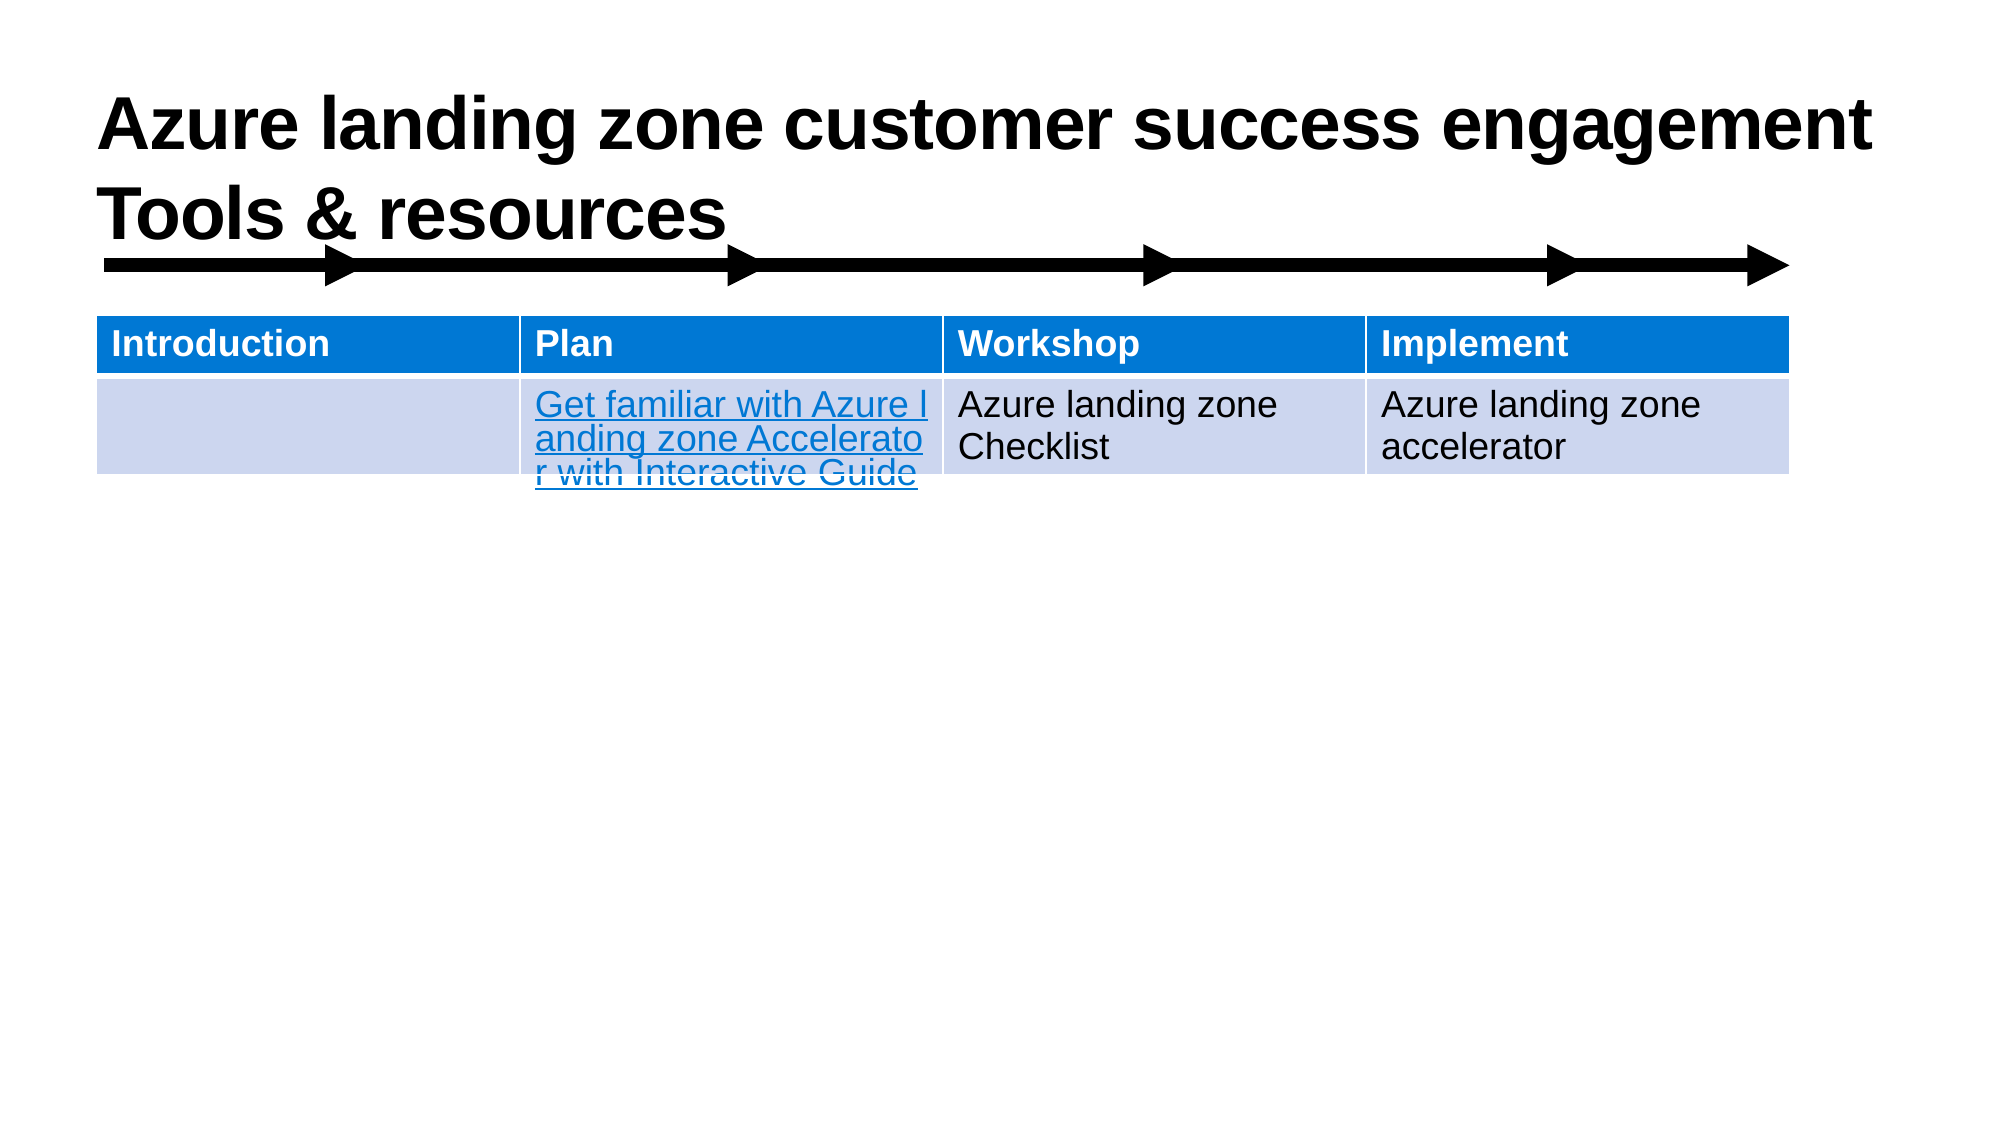

# Azure landing zone customer success engagement Tools & resources
| Introduction | Plan | Workshop | Implement |
| --- | --- | --- | --- |
|  | Get familiar with Azure landing zone Accelerator with Interactive Guide | Azure landing zone Checklist | Azure landing zone accelerator |